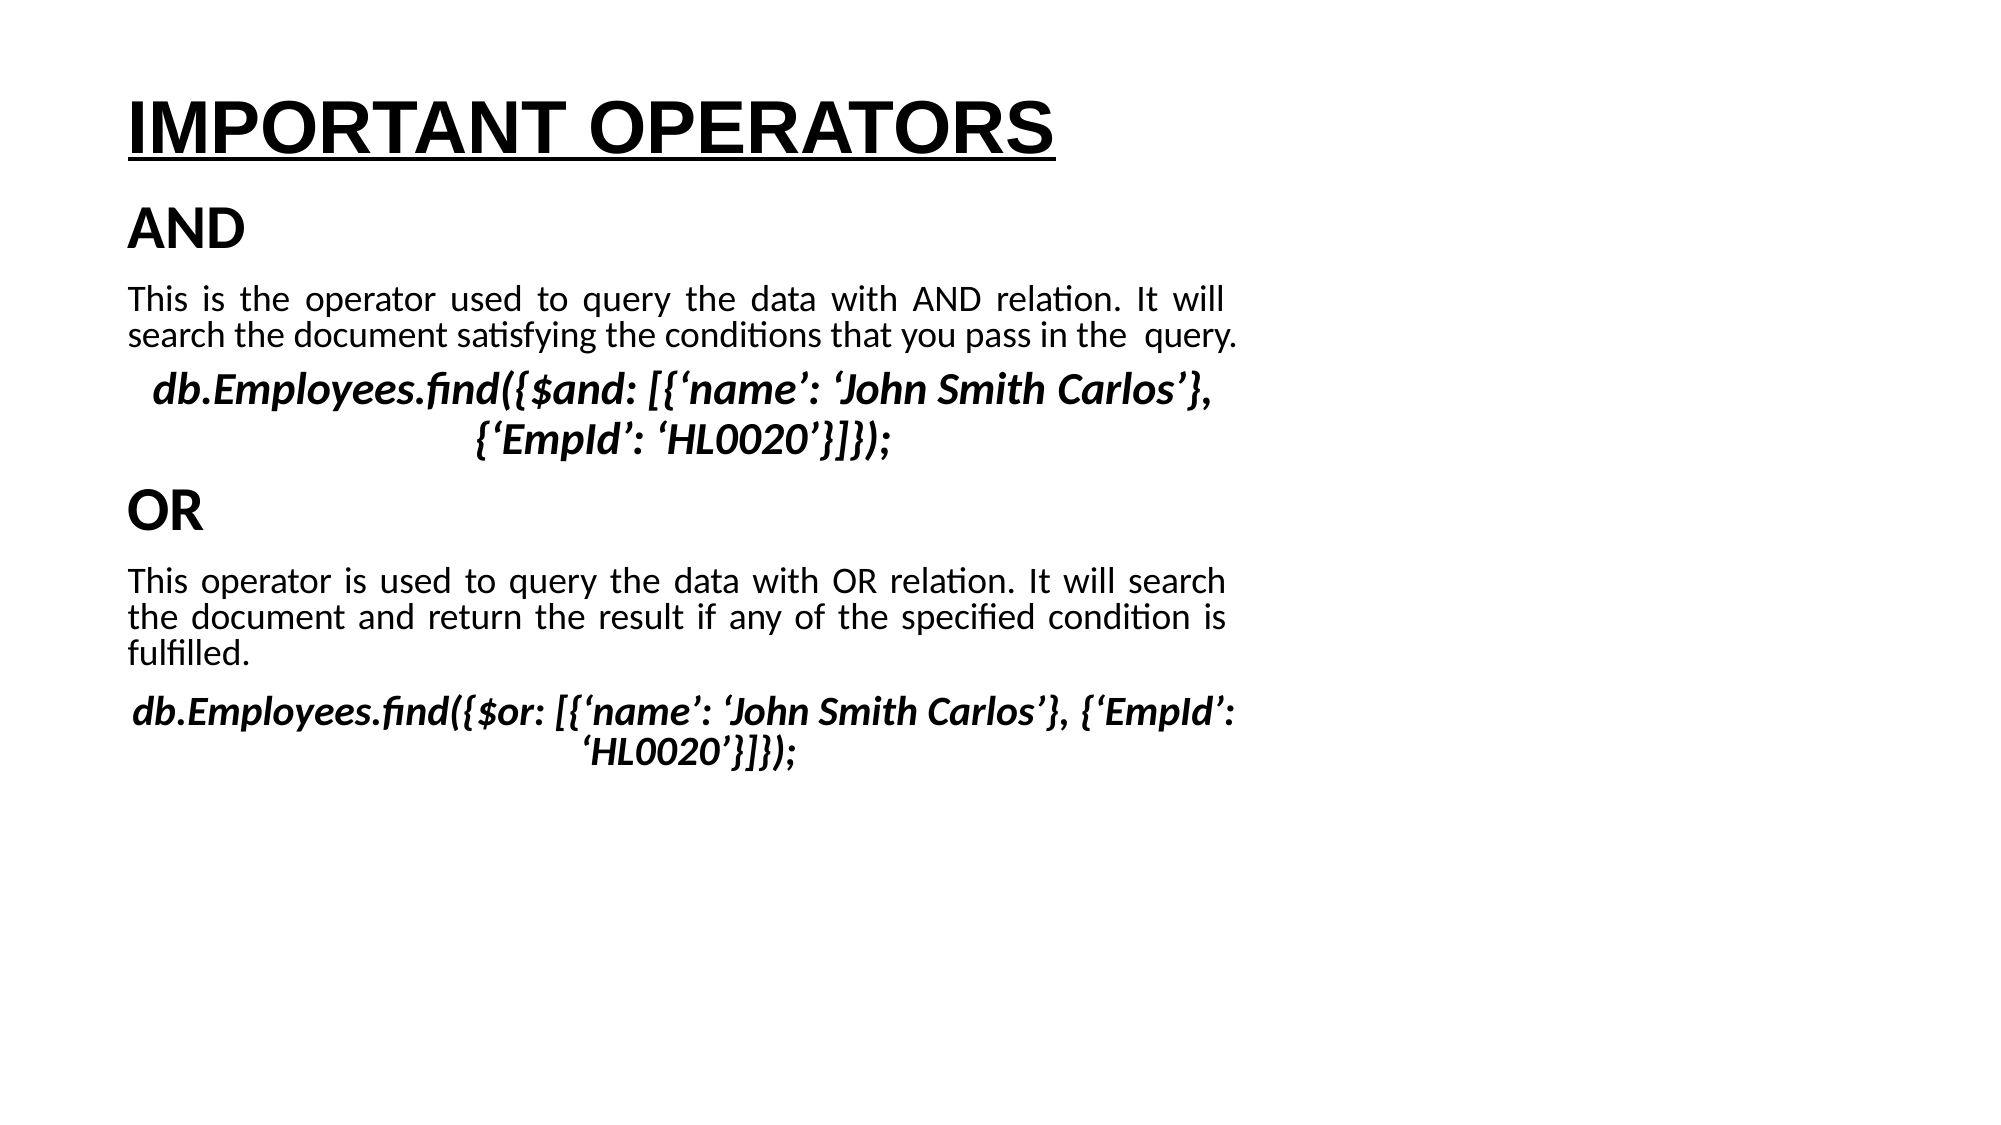

IMPORTANT OPERATORS
AND
This is the operator used to query the data with AND relation. It will  search the document satisfying the conditions that you pass in the  query.
db.Employees.find({$and: [{‘name’: ‘John Smith Carlos’},
{‘EmpId’: ‘HL0020’}]});
OR
This operator is used to query the data with OR relation. It will search  the document and return the result if any of the specified condition is  fulfilled.
db.Employees.find({$or: [{‘name’: ‘John Smith Carlos’}, {‘EmpId’:  ‘HL0020’}]});